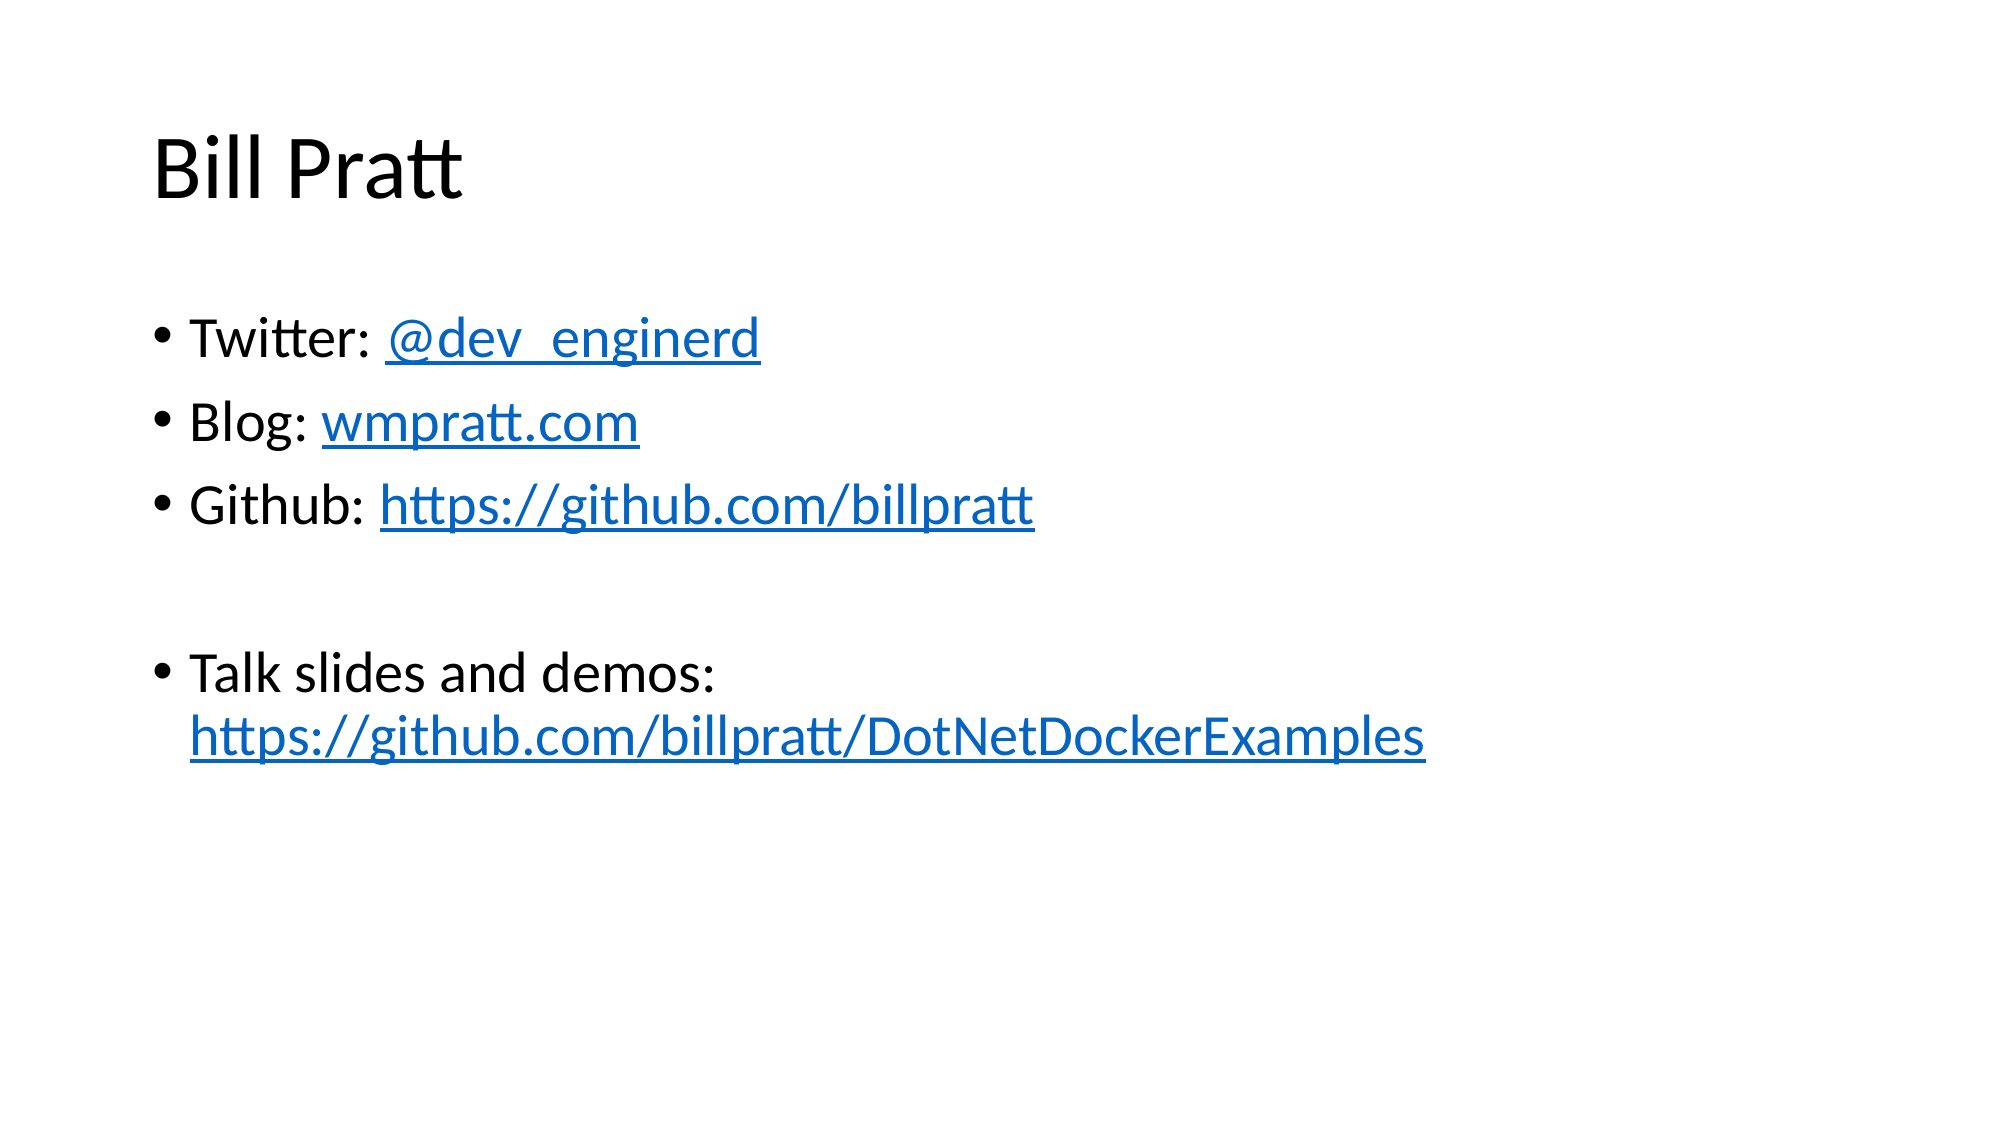

# Bill Pratt
Twitter: @dev_enginerd
Blog: wmpratt.com
Github: https://github.com/billpratt

Talk slides and demos: https://github.com/billpratt/DotNetDockerExamples